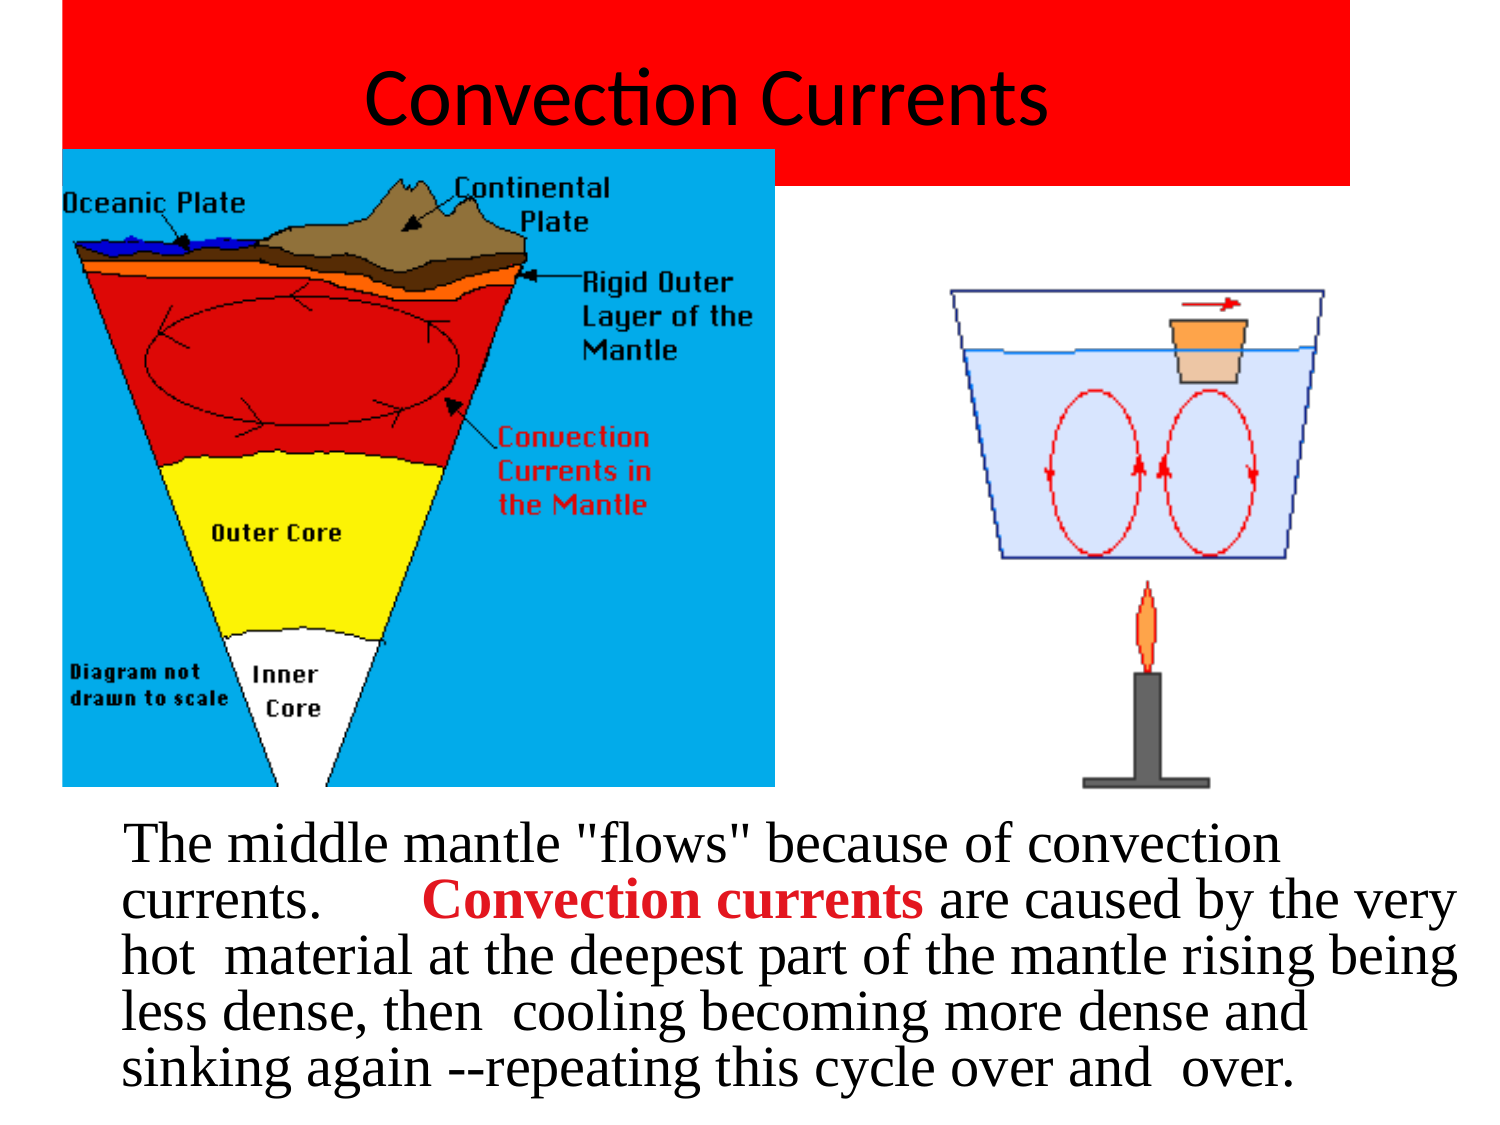

# Convection Currents

The middle mantle "flows" because of convection  currents.	Convection currents are caused by the very hot  material at the deepest part of the mantle rising being less dense, then  cooling becoming more dense and sinking again --repeating this cycle over and  over.